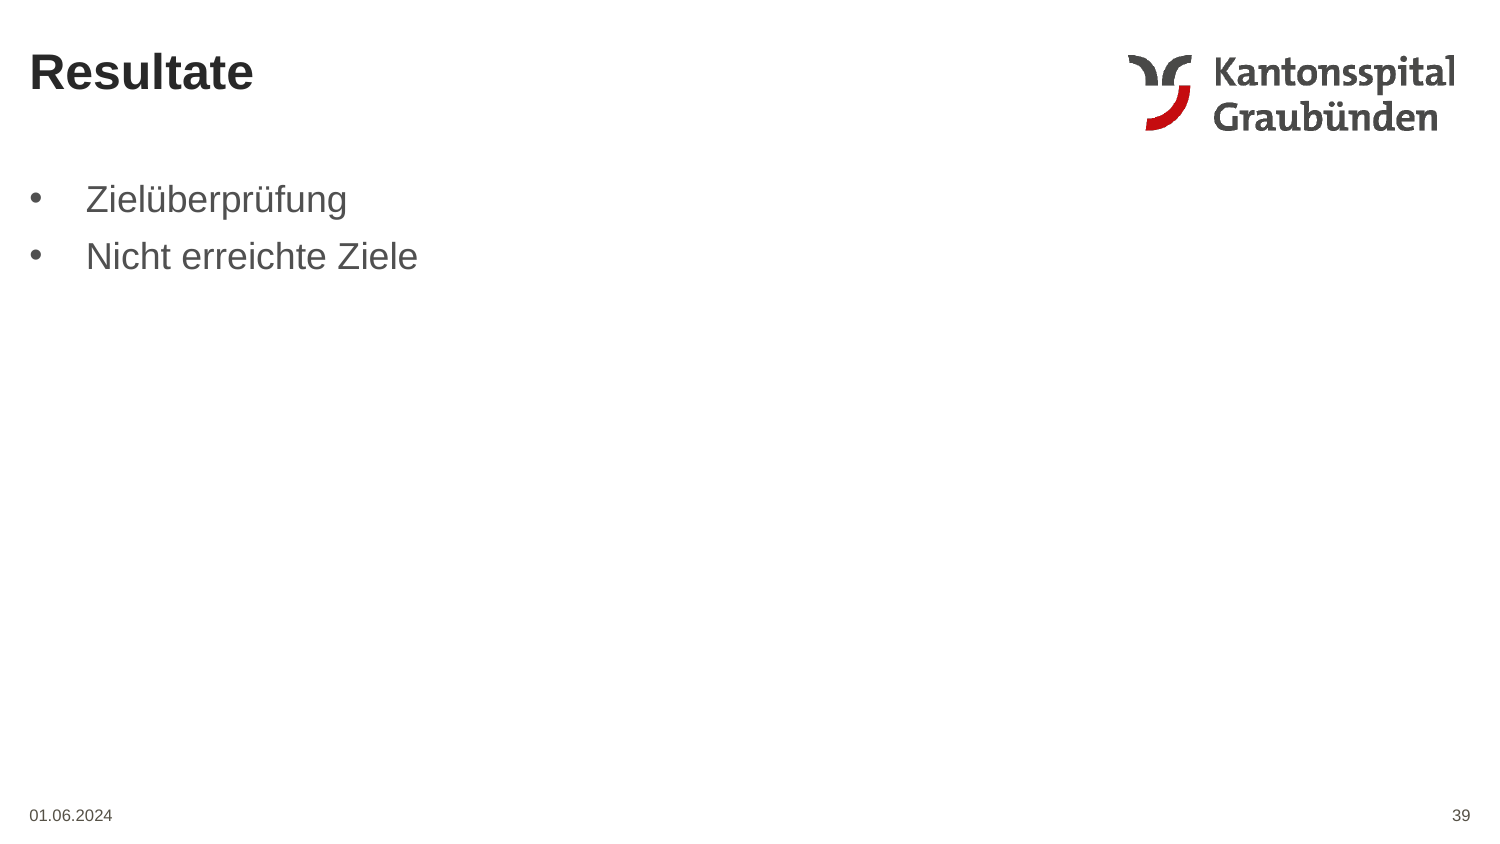

Resultate
Zielüberprüfung
Nicht erreichte Ziele
39
01.06.2024